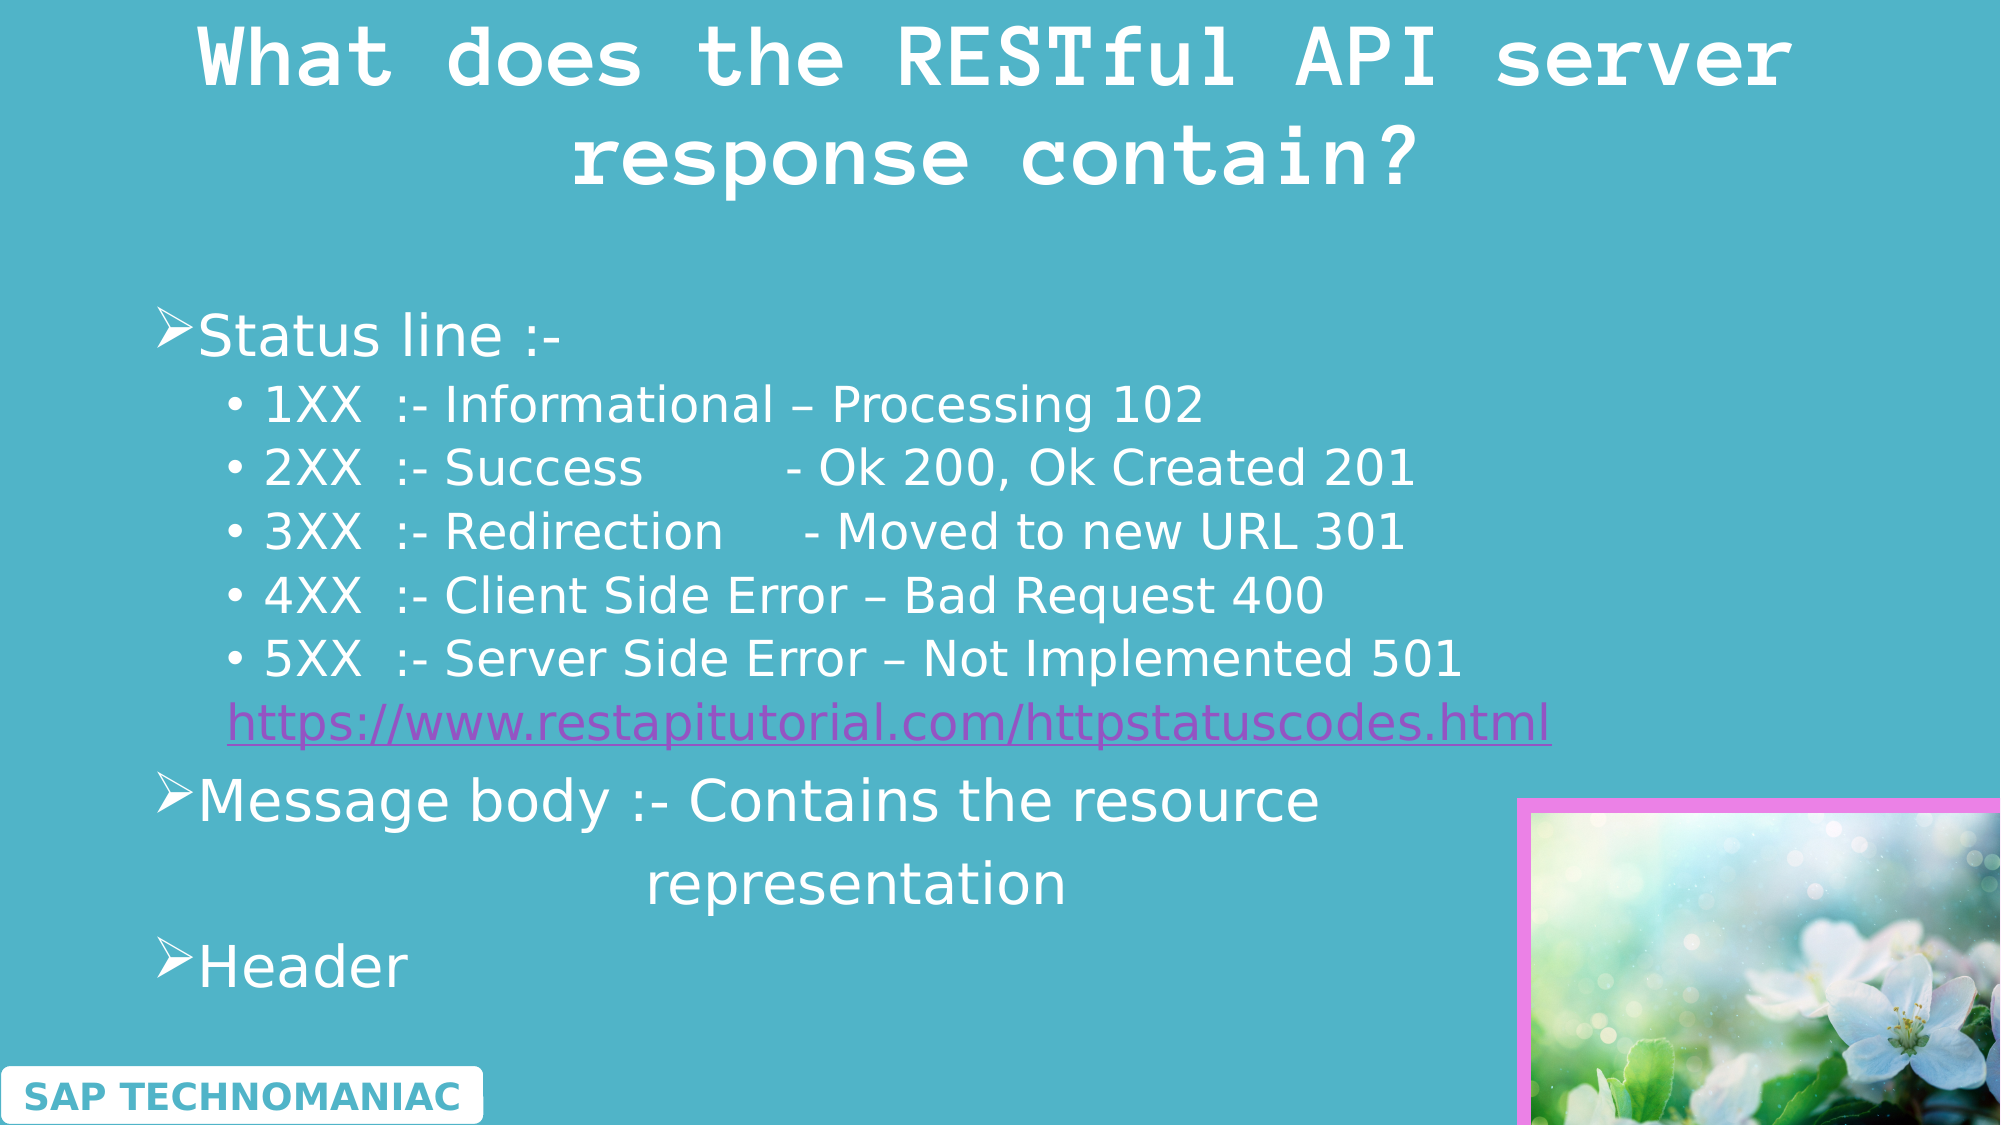

# What does the RESTful API server response contain?
Status line :-
1XX  :- Informational – Processing 102
2XX  :- Success         - Ok 200, Ok Created 201
3XX  :- Redirection     - Moved to new URL 301
4XX  :- Client Side Error – Bad Request 400
5XX  :- Server Side Error – Not Implemented 501
https://www.restapitutorial.com/httpstatuscodes.html
Message body :- Contains the resource
                           representation
Header